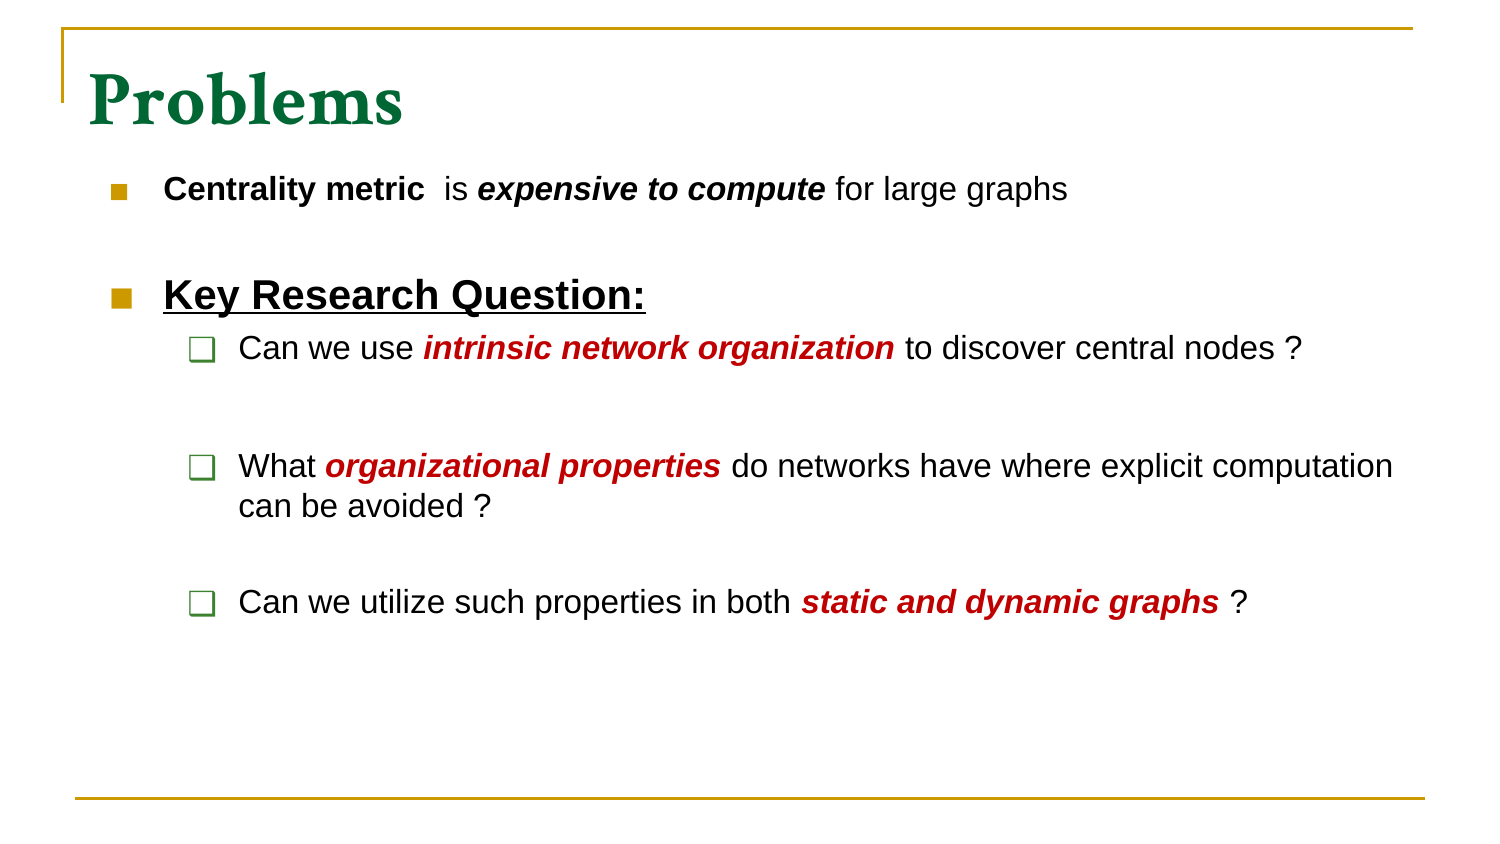

# Problems
Centrality metric  is expensive to compute for large graphs

Key Research Question:
Can we use intrinsic network organization to discover central nodes ?

What organizational properties do networks have where explicit computation can be avoided ?

Can we utilize such properties in both static and dynamic graphs ?